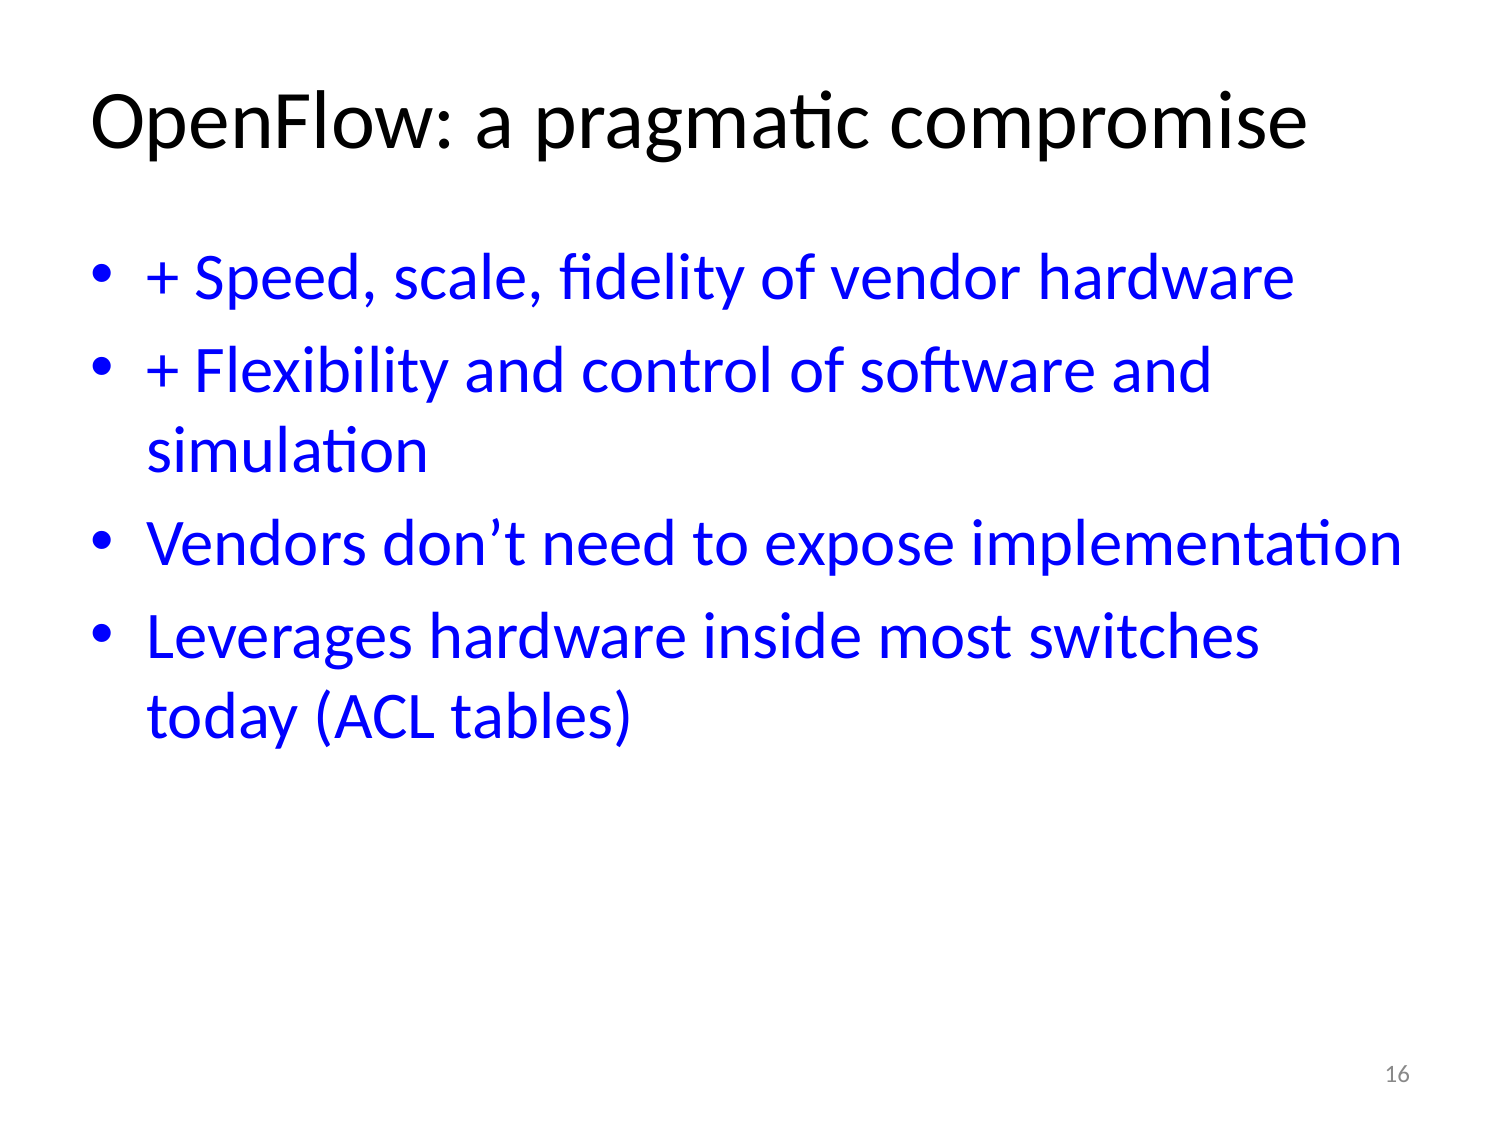

# OpenFlow: a pragmatic compromise
+ Speed, scale, fidelity of vendor hardware
+ Flexibility and control of software and simulation
Vendors don’t need to expose implementation
Leverages hardware inside most switches today (ACL tables)
16